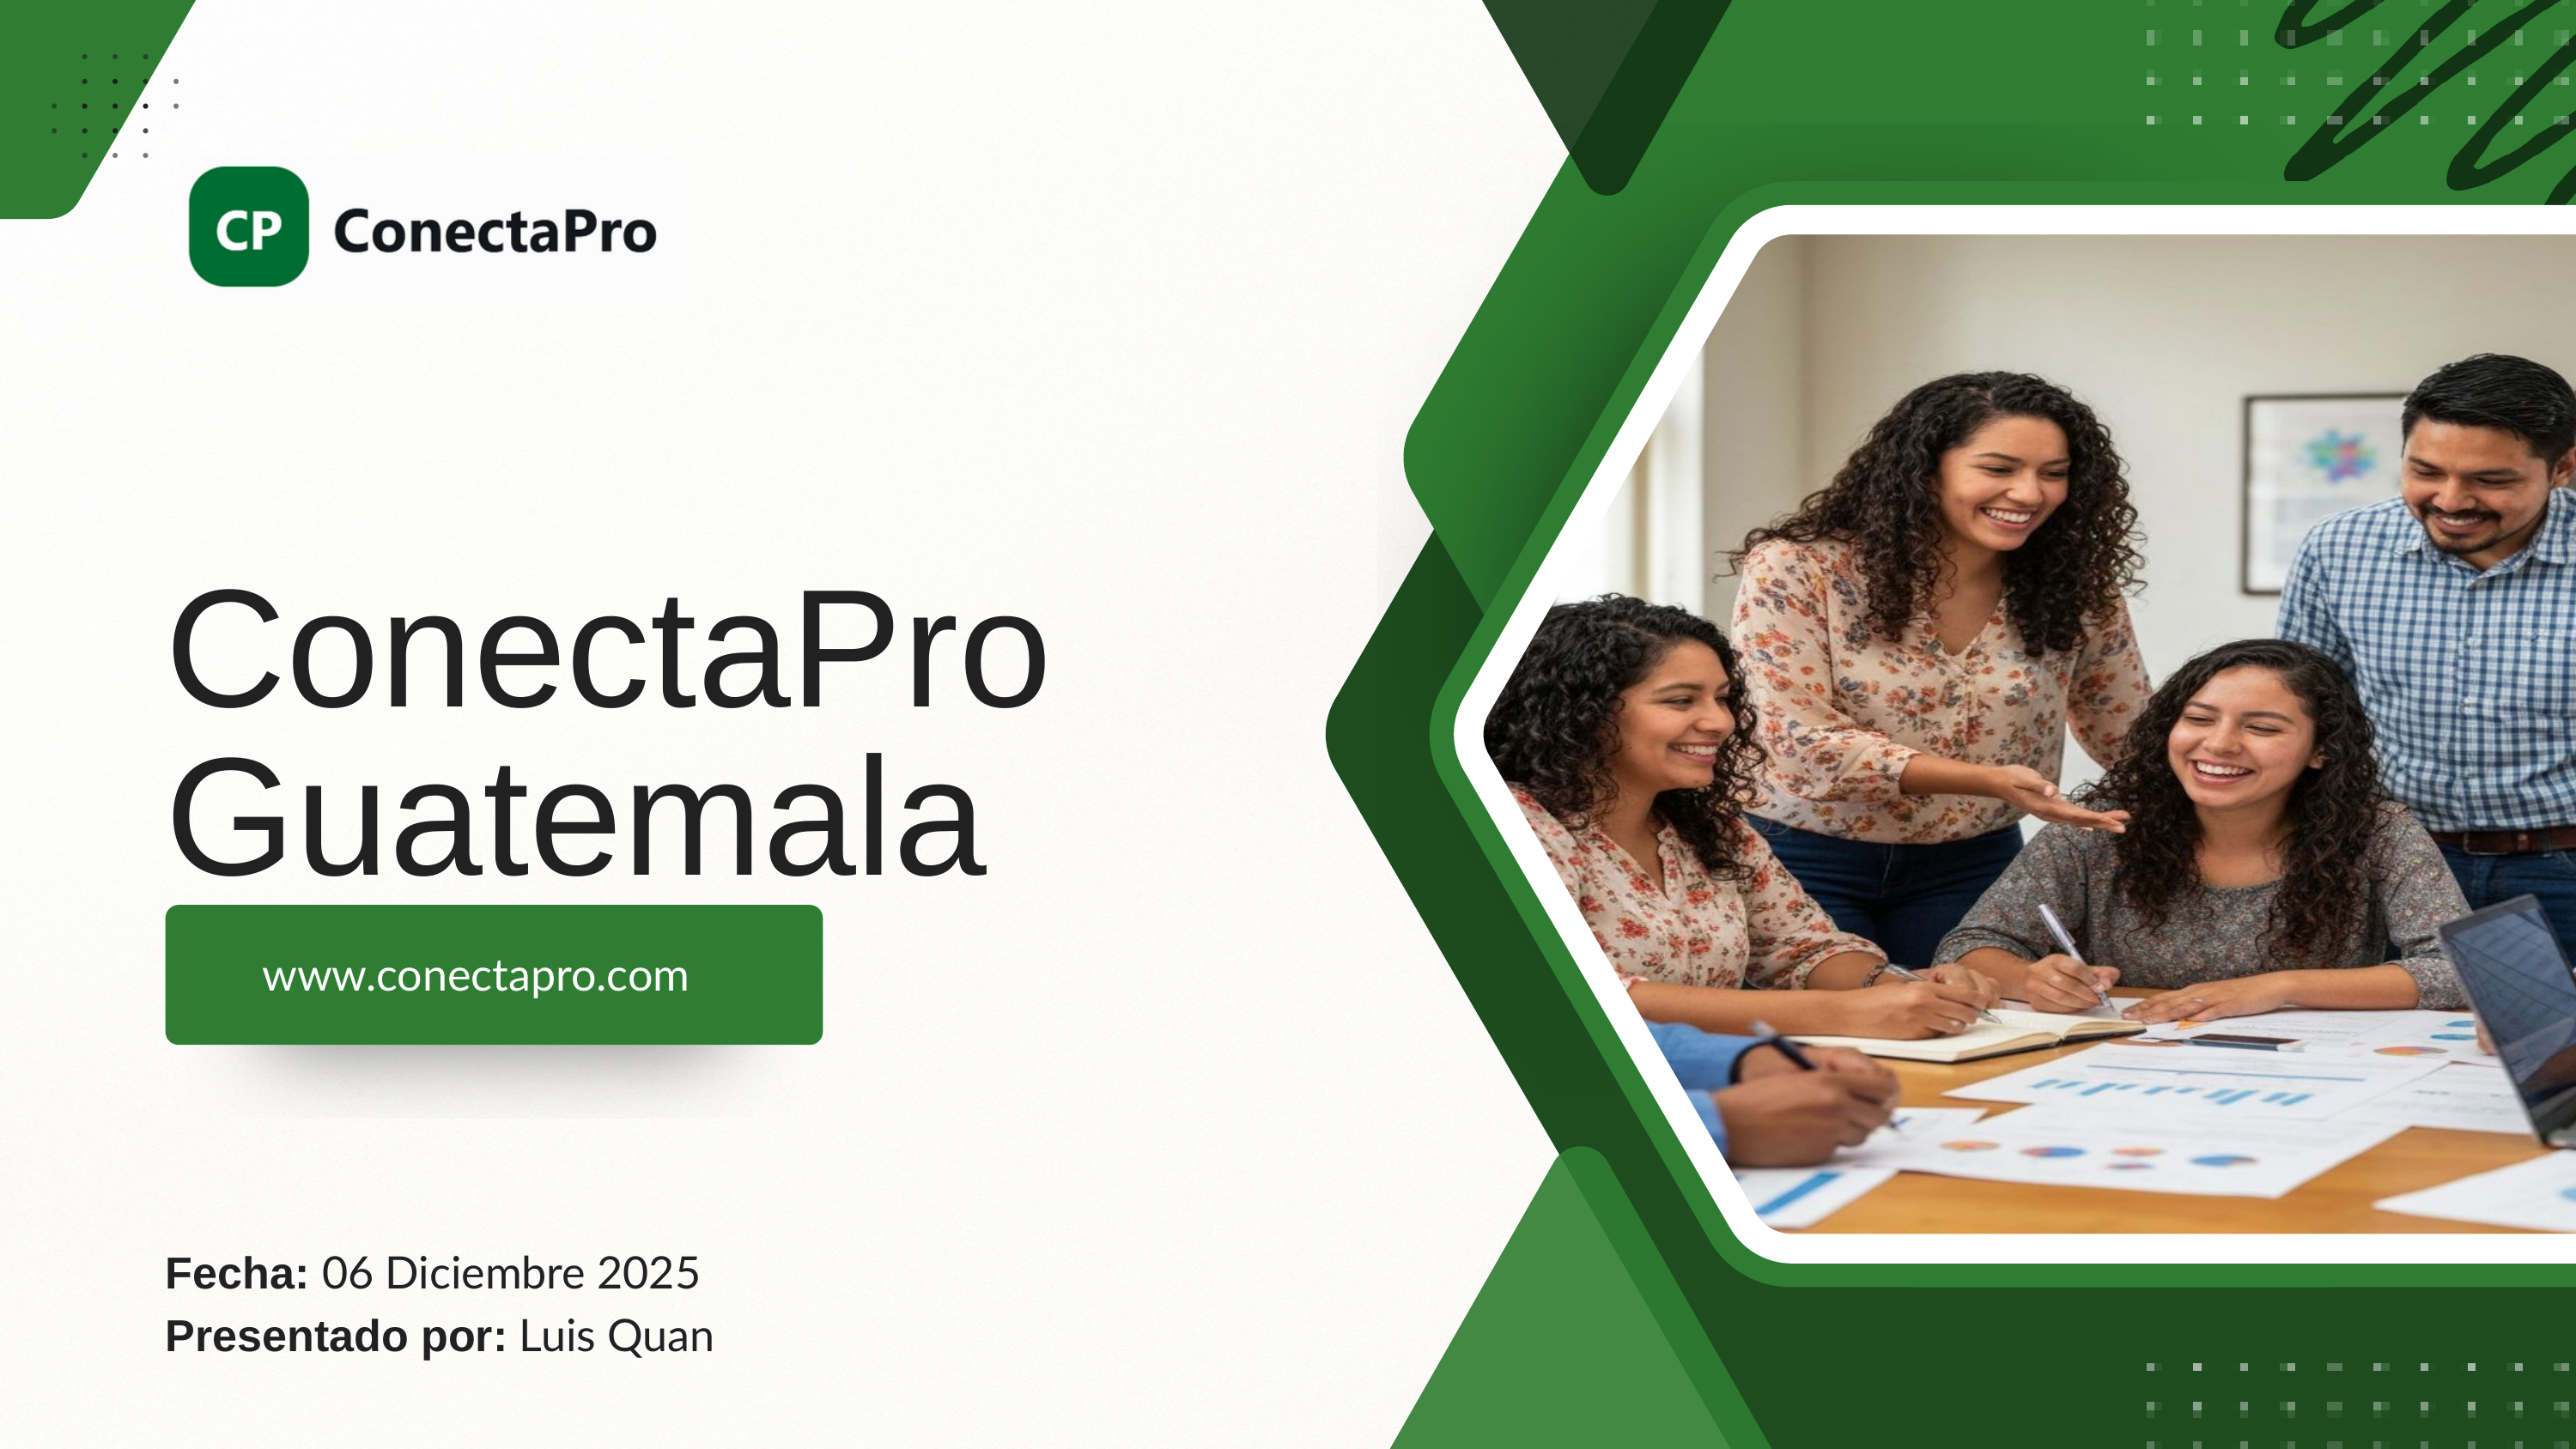

ConectaPro Guatemala

www.conectapro.com

Fecha: 06 Diciembre 2025
Presentado por: Luis Quan